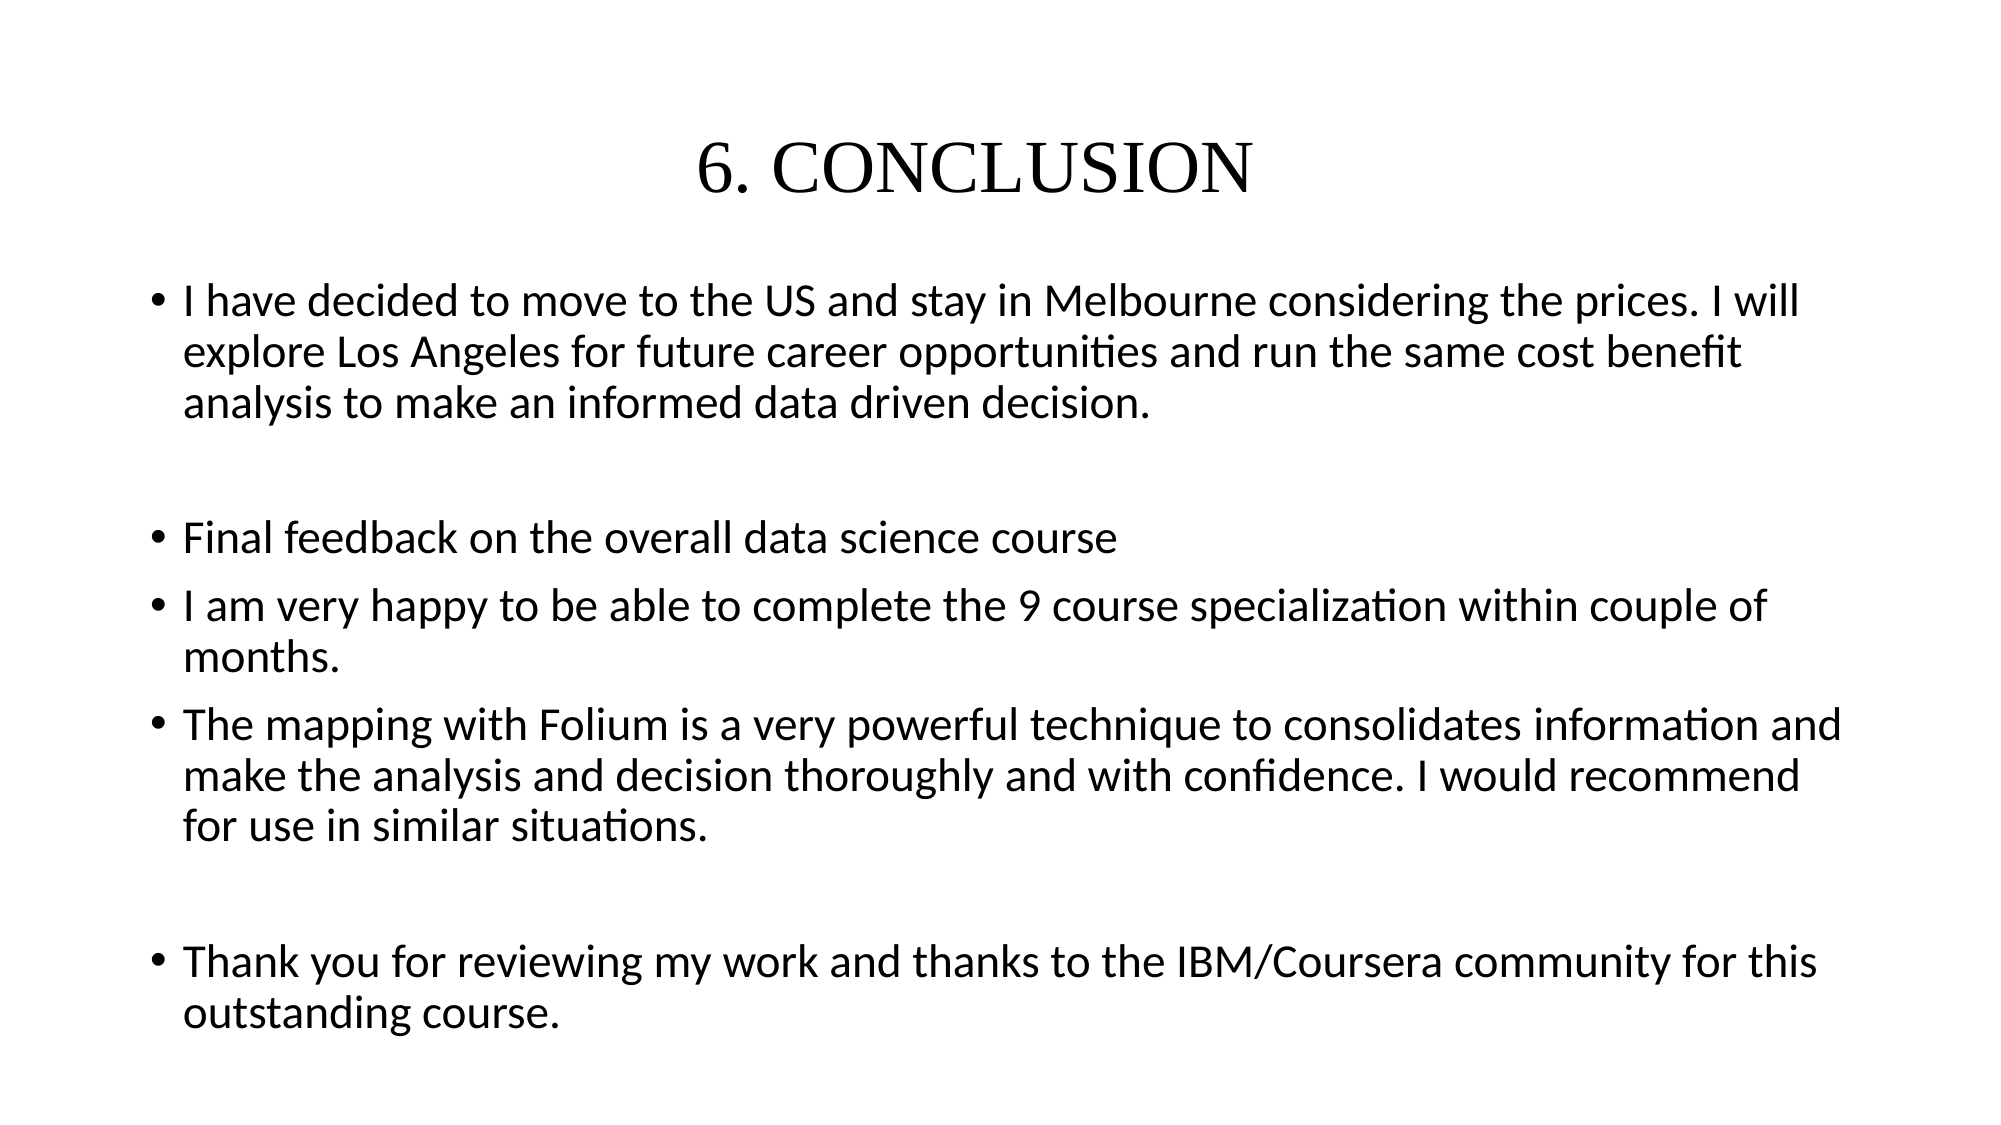

# 6. CONCLUSION
I have decided to move to the US and stay in Melbourne considering the prices. I will explore Los Angeles for future career opportunities and run the same cost benefit analysis to make an informed data driven decision.

Final feedback on the overall data science course
I am very happy to be able to complete the 9 course specialization within couple of months.
The mapping with Folium is a very powerful technique to consolidates information and make the analysis and decision thoroughly and with confidence. I would recommend for use in similar situations.

Thank you for reviewing my work and thanks to the IBM/Coursera community for this outstanding course.